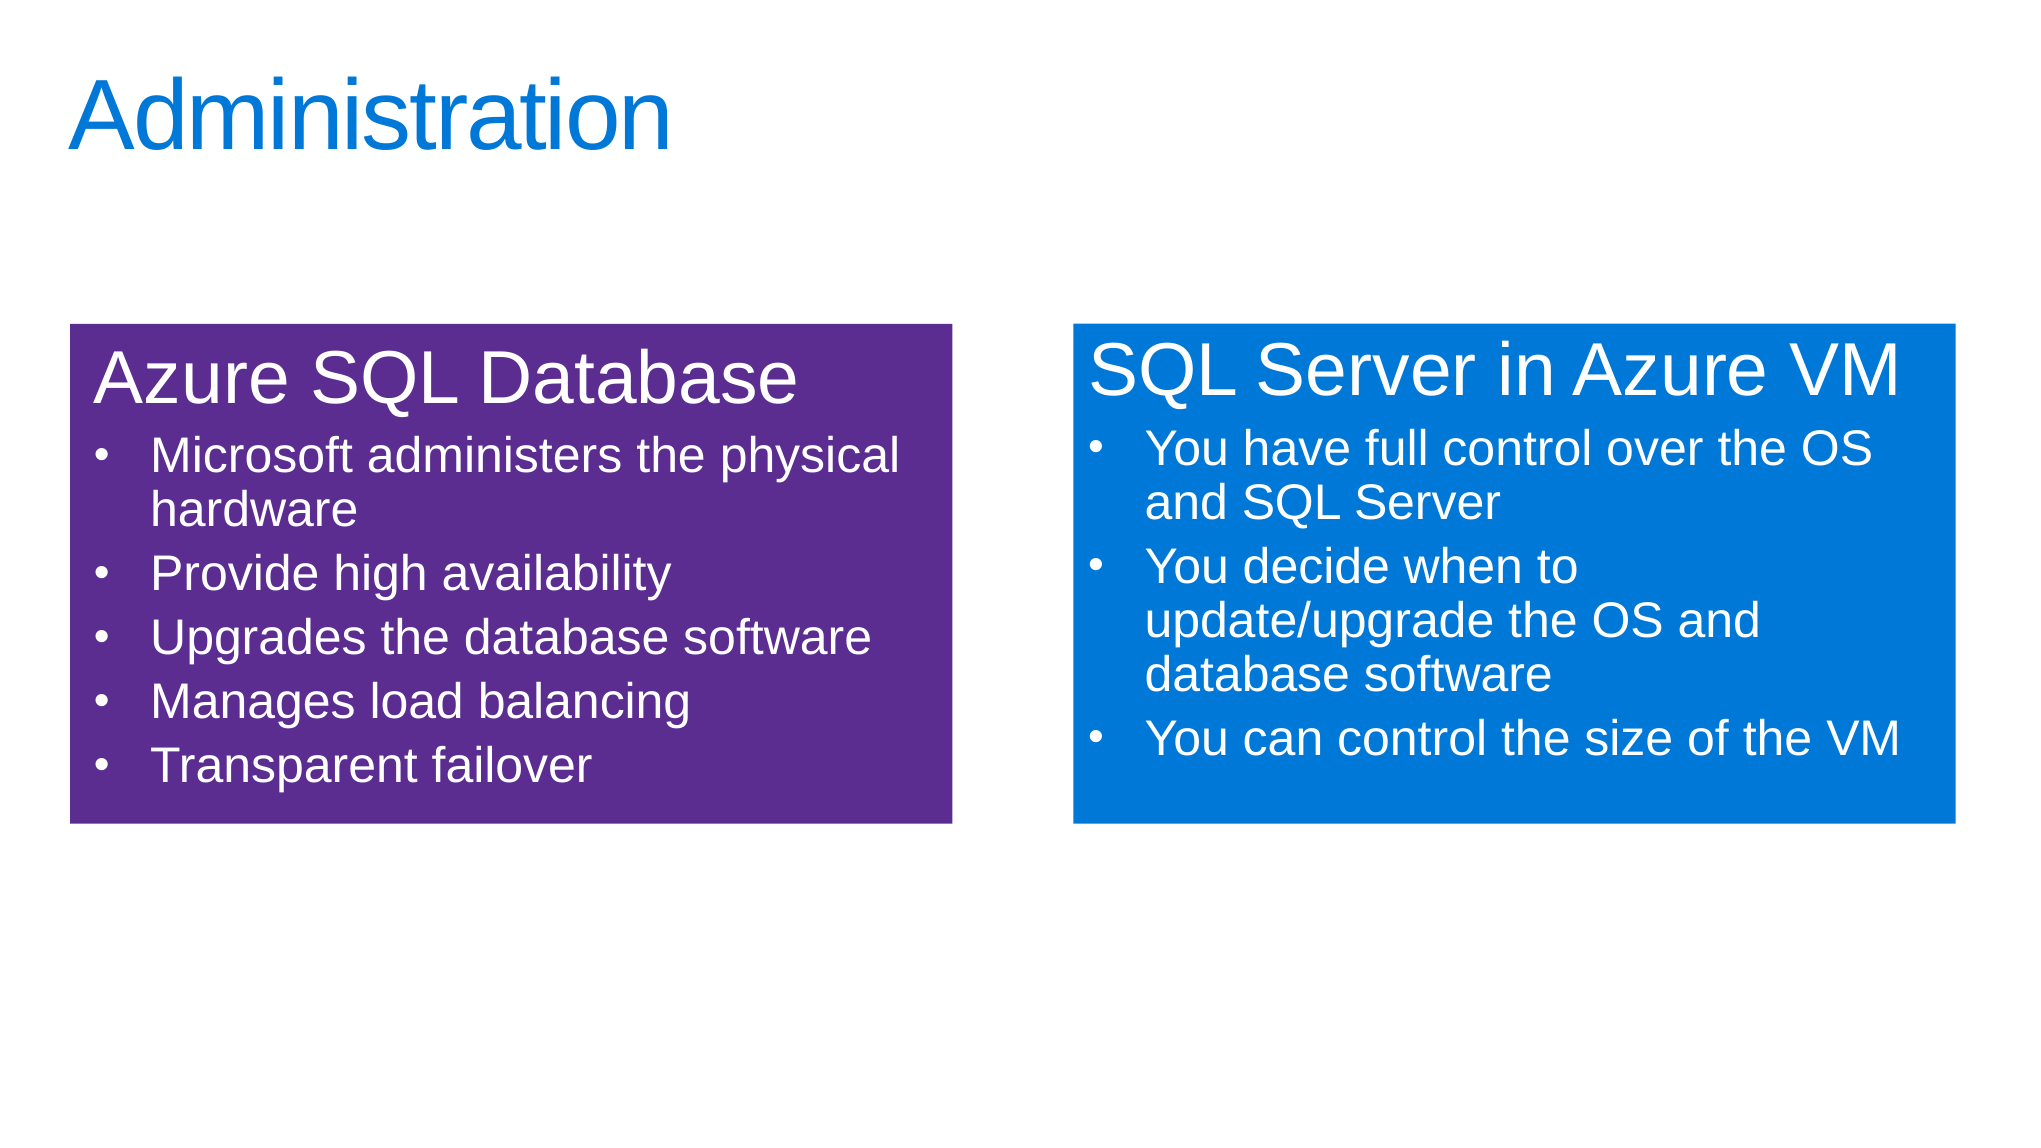

# Administration
Azure SQL Database
Microsoft administers the physical hardware
Provide high availability
Upgrades the database software
Manages load balancing
Transparent failover
SQL Server in Azure VM
You have full control over the OS and SQL Server
You decide when to update/upgrade the OS and database software
You can control the size of the VM